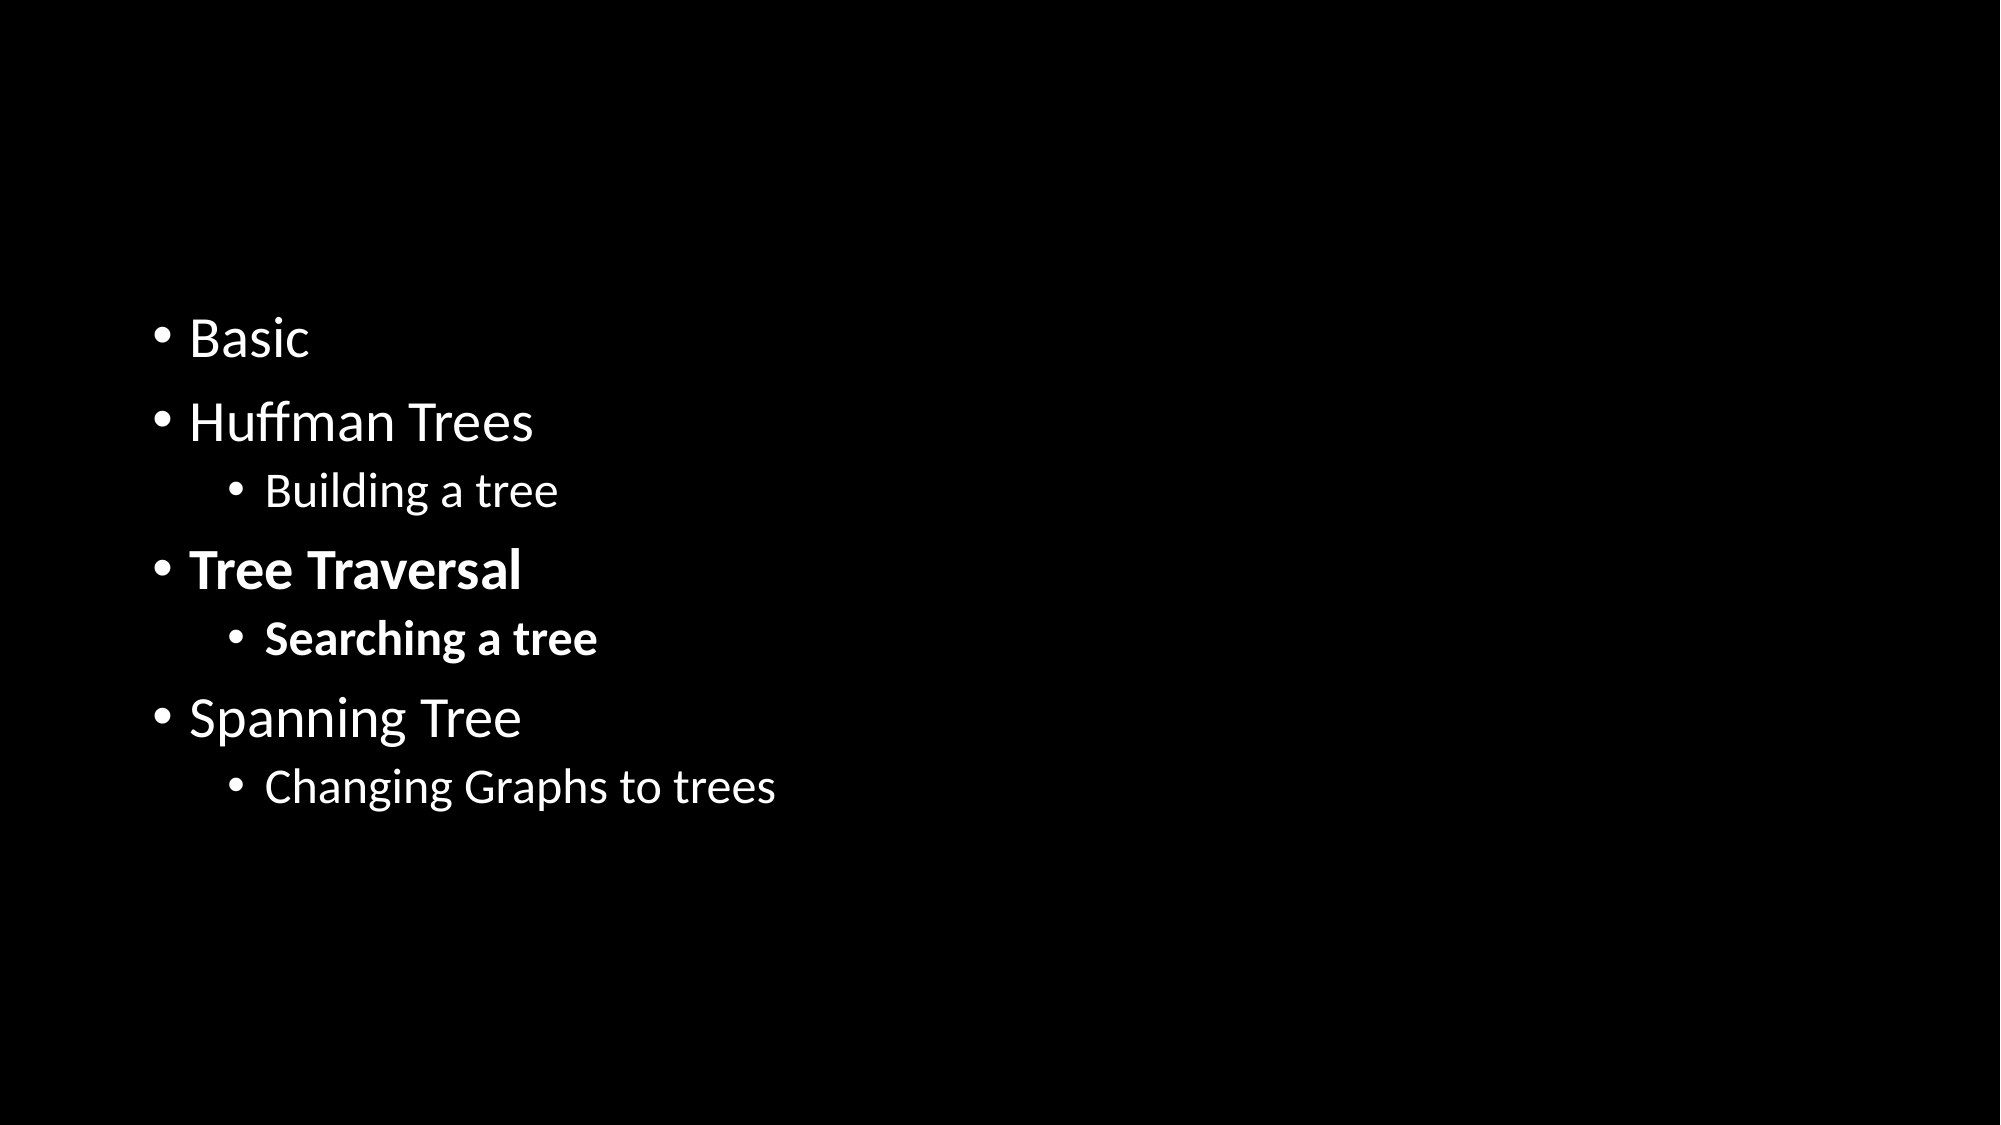

#
Basic
Huffman Trees
Building a tree
Tree Traversal
Searching a tree
Spanning Tree
Changing Graphs to trees